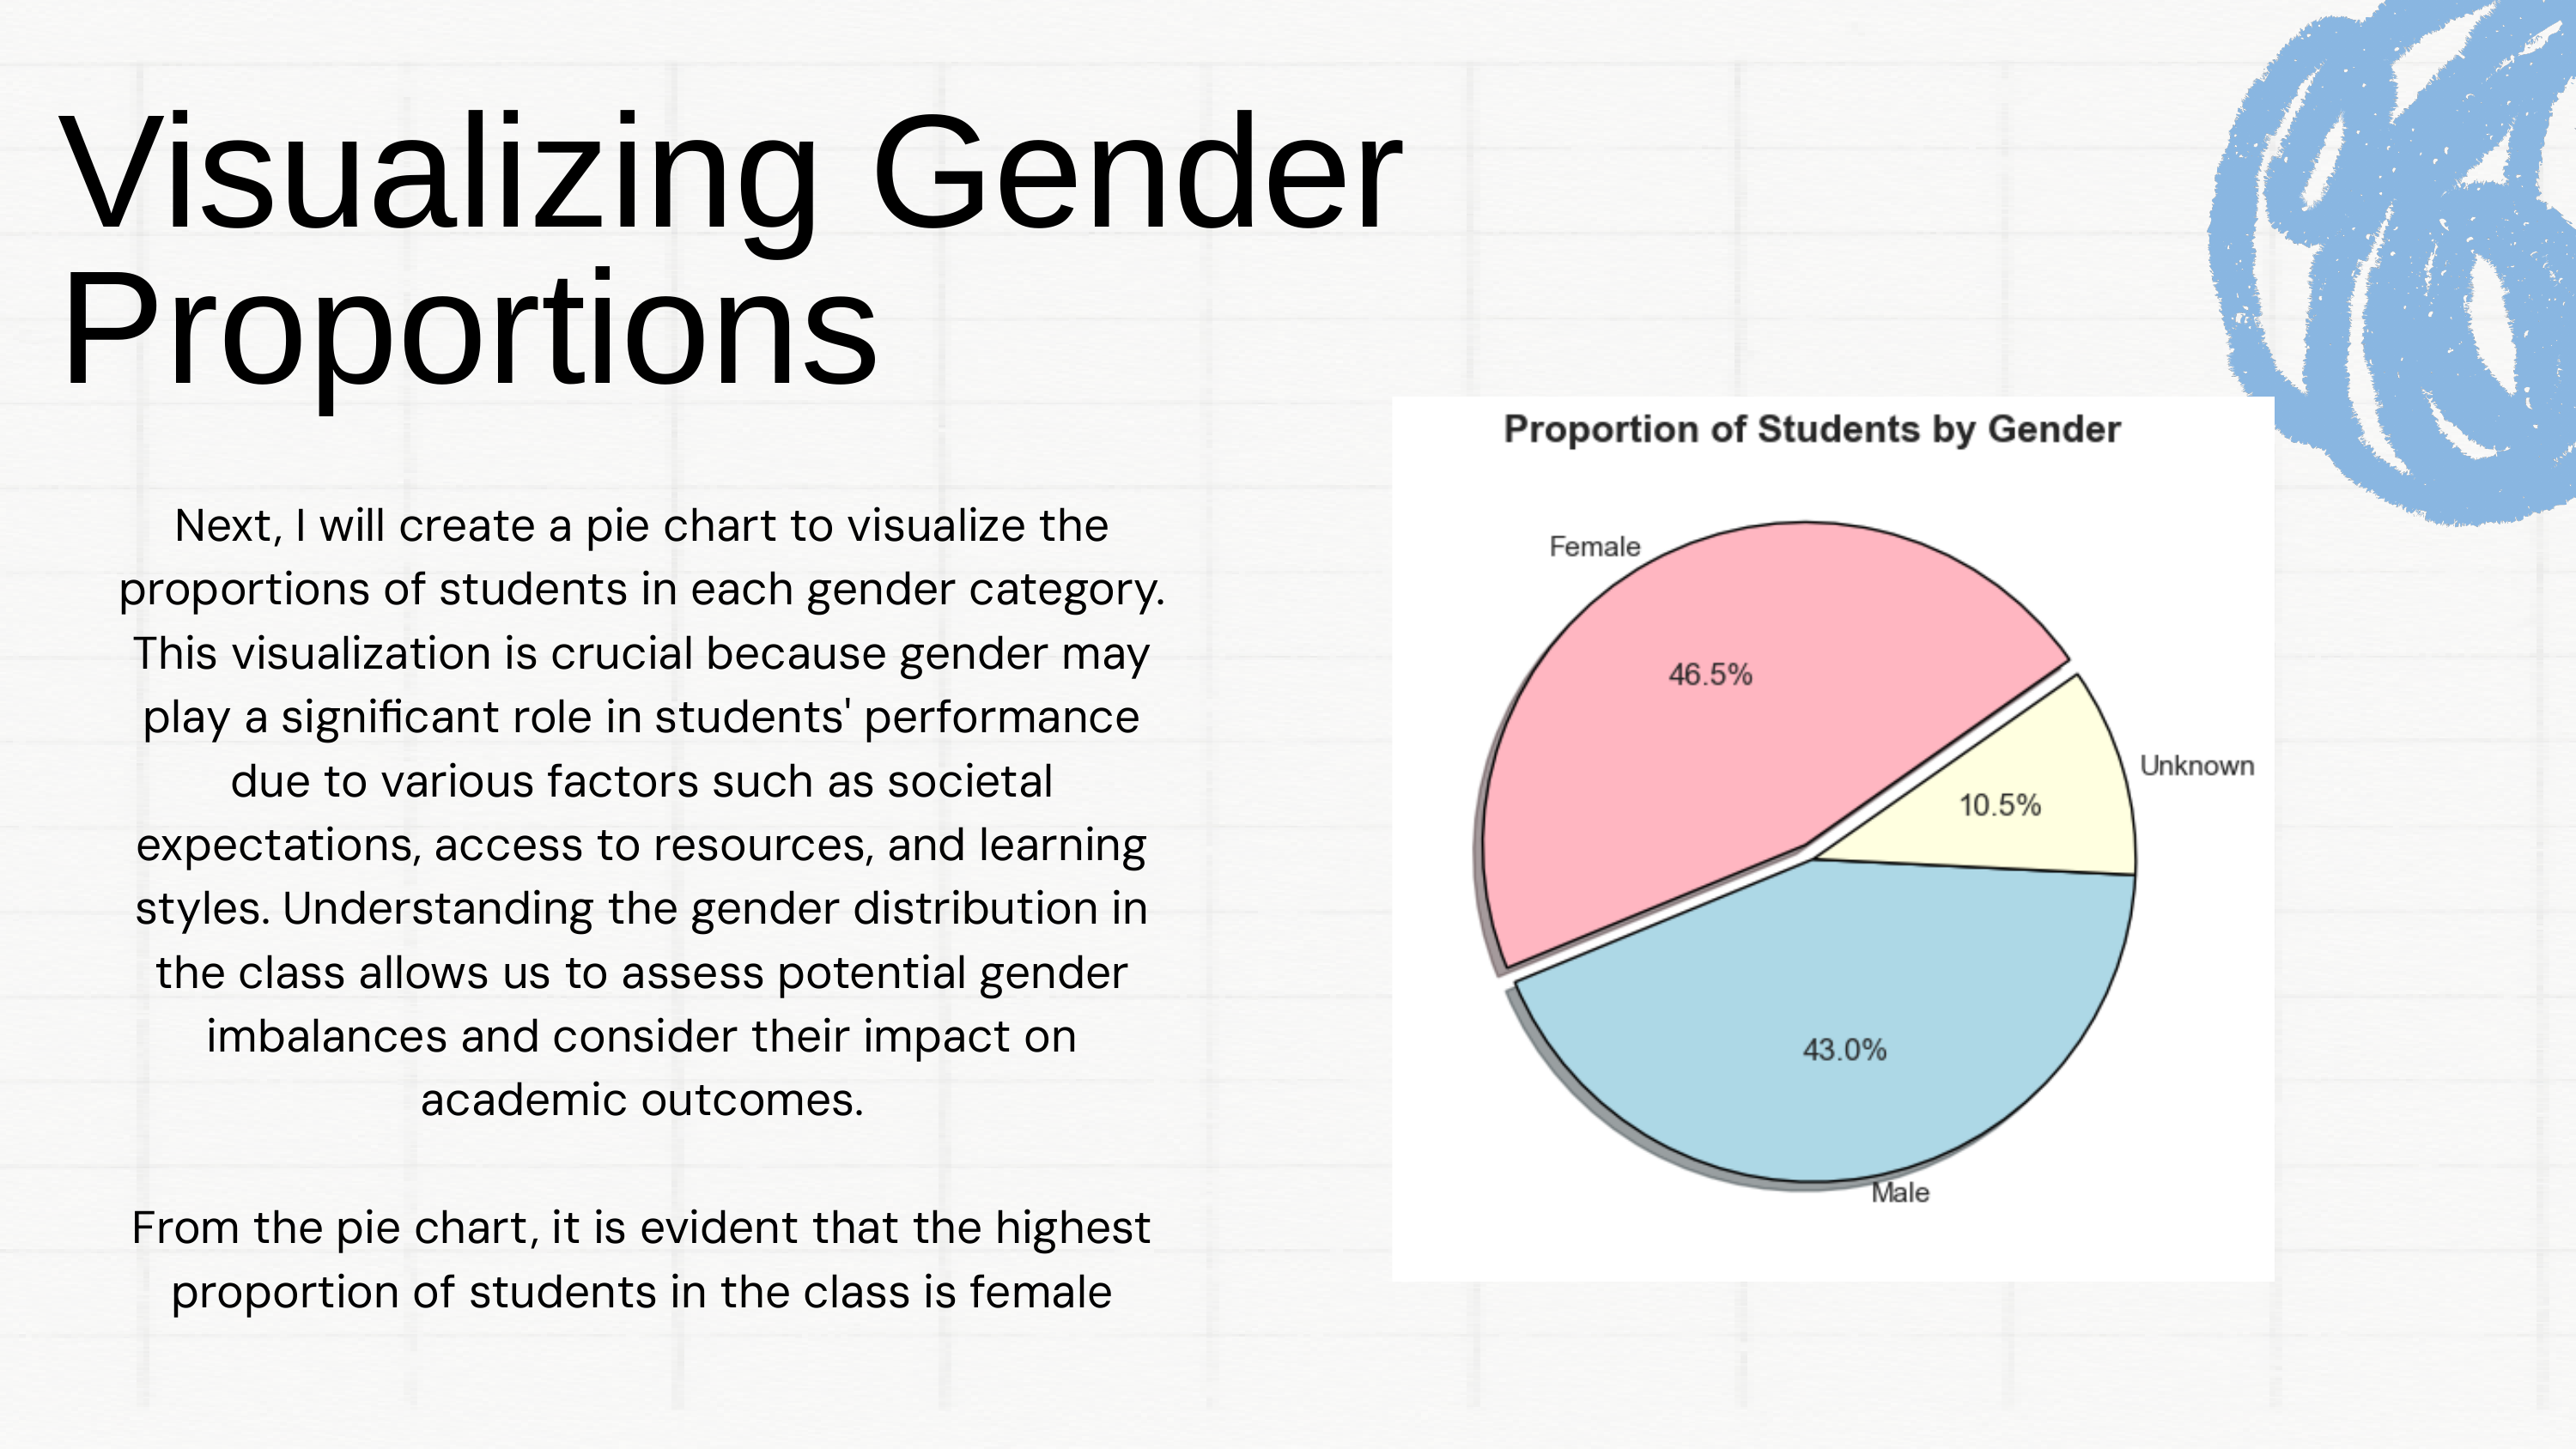

Visualizing Gender Proportions

Next, I will create a pie chart to visualize the proportions of students in each gender category. This visualization is crucial because gender may play a significant role in students' performance due to various factors such as societal expectations, access to resources, and learning styles. Understanding the gender distribution in the class allows us to assess potential gender imbalances and consider their impact on academic outcomes.

From the pie chart, it is evident that the highest proportion of students in the class is female